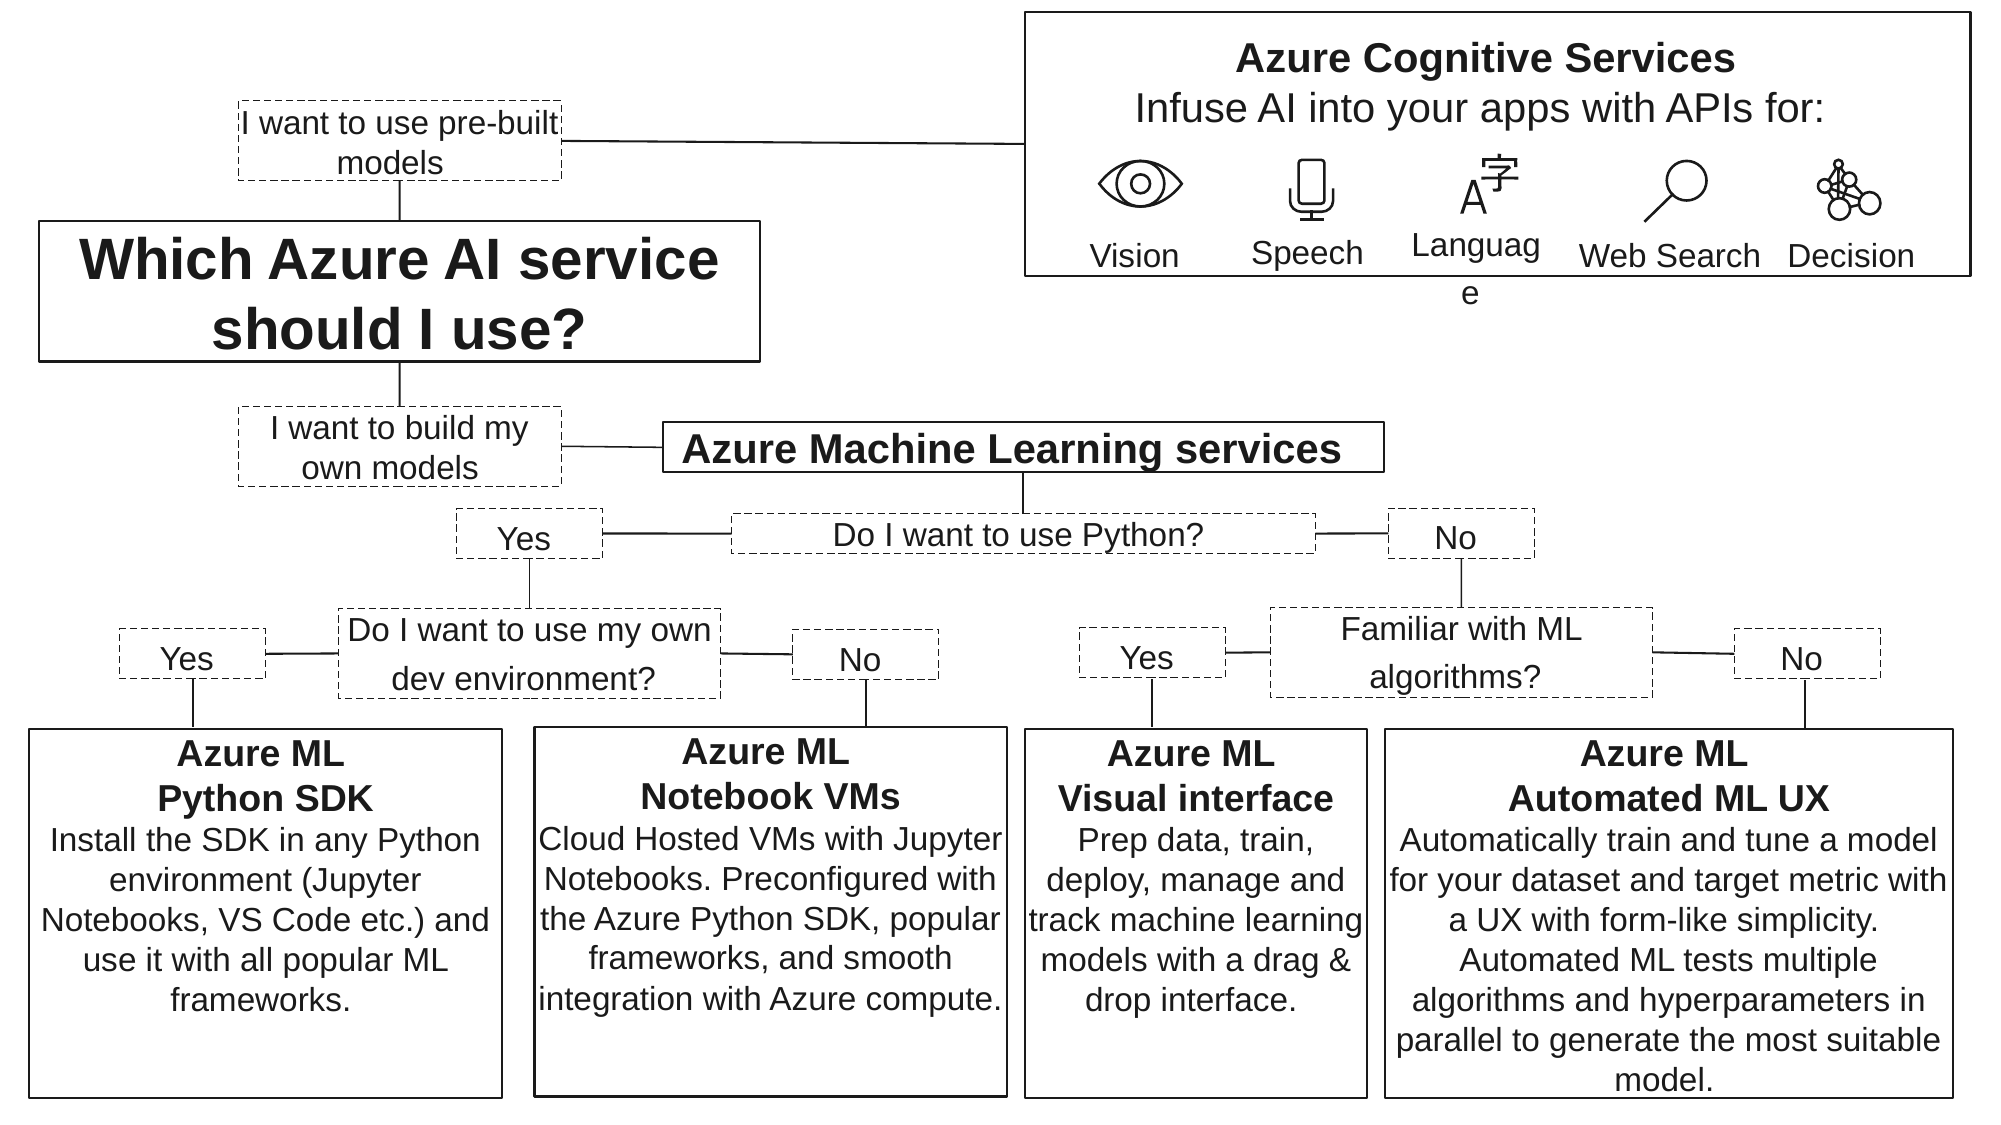

Azure Cognitive Services
Infuse AI into your apps with APIs for:

Speech
Language
Vision
Web Search
Decision
I want to use pre-built models
Which Azure AI service should I use?
I want to build my own models
Azure Machine Learning services
Do I want to use Python?
No
Yes
Familiar with ML algorithms?
Do I want to use my own dev environment?
Yes
Yes
No
No
Azure ML
Notebook VMs
Cloud Hosted VMs with Jupyter Notebooks. Preconfigured with the Azure Python SDK, popular frameworks, and smooth integration with Azure compute.

Azure ML
Python SDK
Install the SDK in any Python environment (Jupyter Notebooks, VS Code etc.) and use it with all popular ML frameworks.

Azure ML
Visual interface
Prep data, train, deploy, manage and track machine learning models with a drag & drop interface.

Azure ML
Automated ML UX
Automatically train and tune a model for your dataset and target metric with a UX with form-like simplicity.
Automated ML tests multiple algorithms and hyperparameters in parallel to generate the most suitable model.